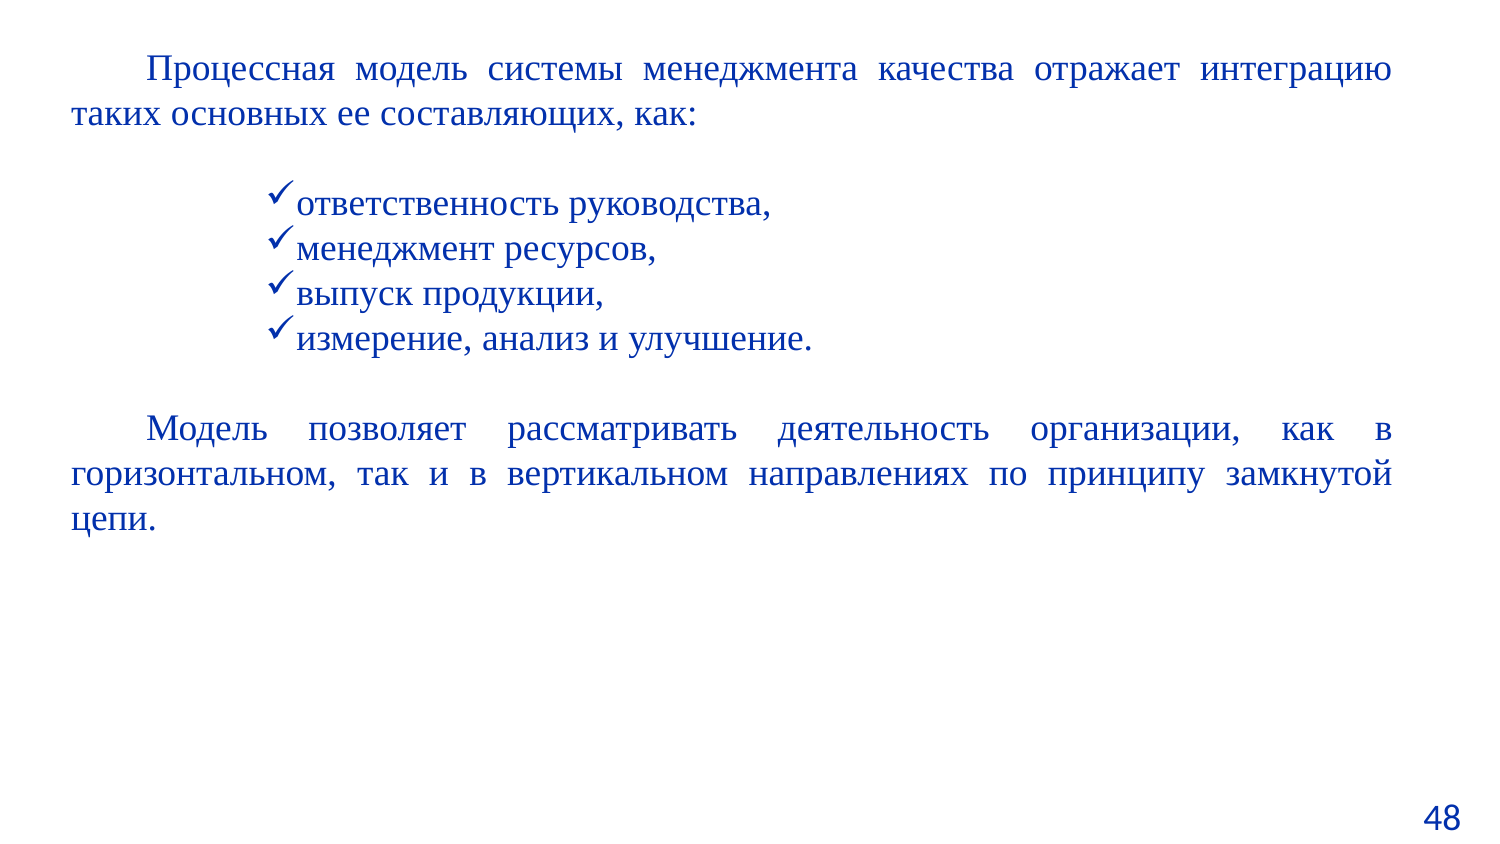

Процессная модель системы менеджмента качества отражает интеграцию таких основных ее составляющих, как:

ответственность руководства,
менеджмент ресурсов,
выпуск продукции,
измерение, анализ и улучшение.

Модель позволяет рассматривать деятельность организации, как в горизонтальном, так и в вертикальном направлениях по принципу замкнутой цепи.
48